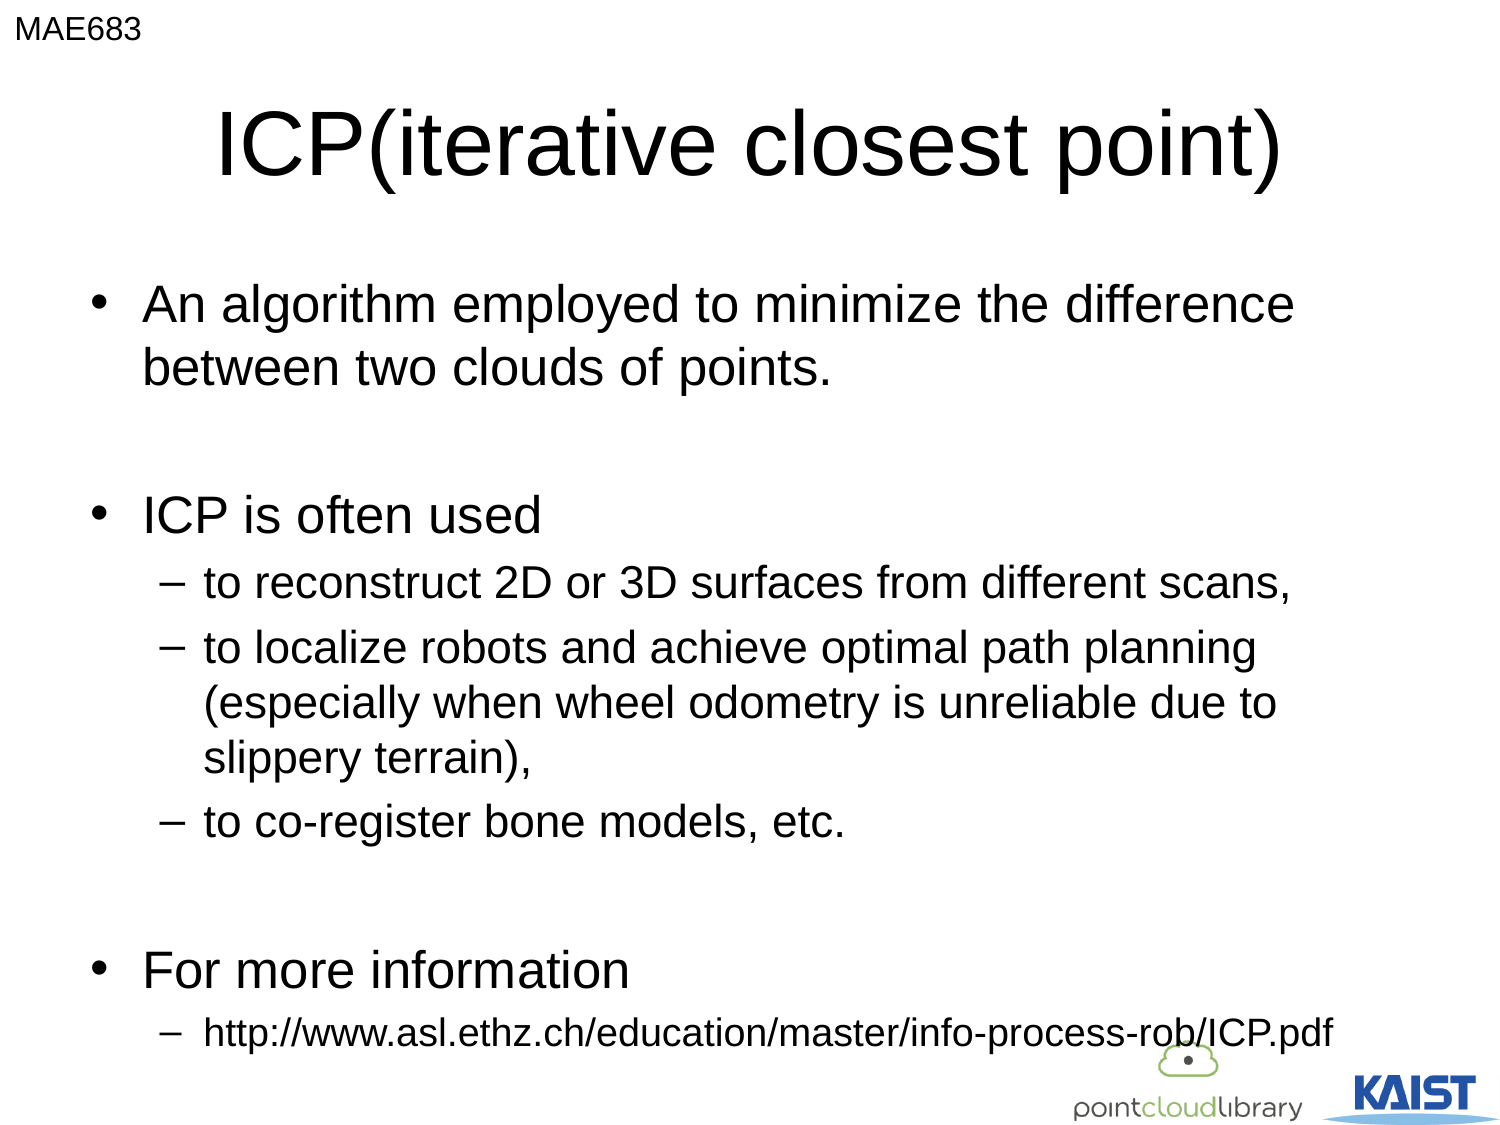

# ICP(iterative closest point)
An algorithm employed to minimize the difference between two clouds of points.

ICP is often used
to reconstruct 2D or 3D surfaces from different scans,
to localize robots and achieve optimal path planning (especially when wheel odometry is unreliable due to slippery terrain),
to co-register bone models, etc.

For more information
http://www.asl.ethz.ch/education/master/info-process-rob/ICP.pdf